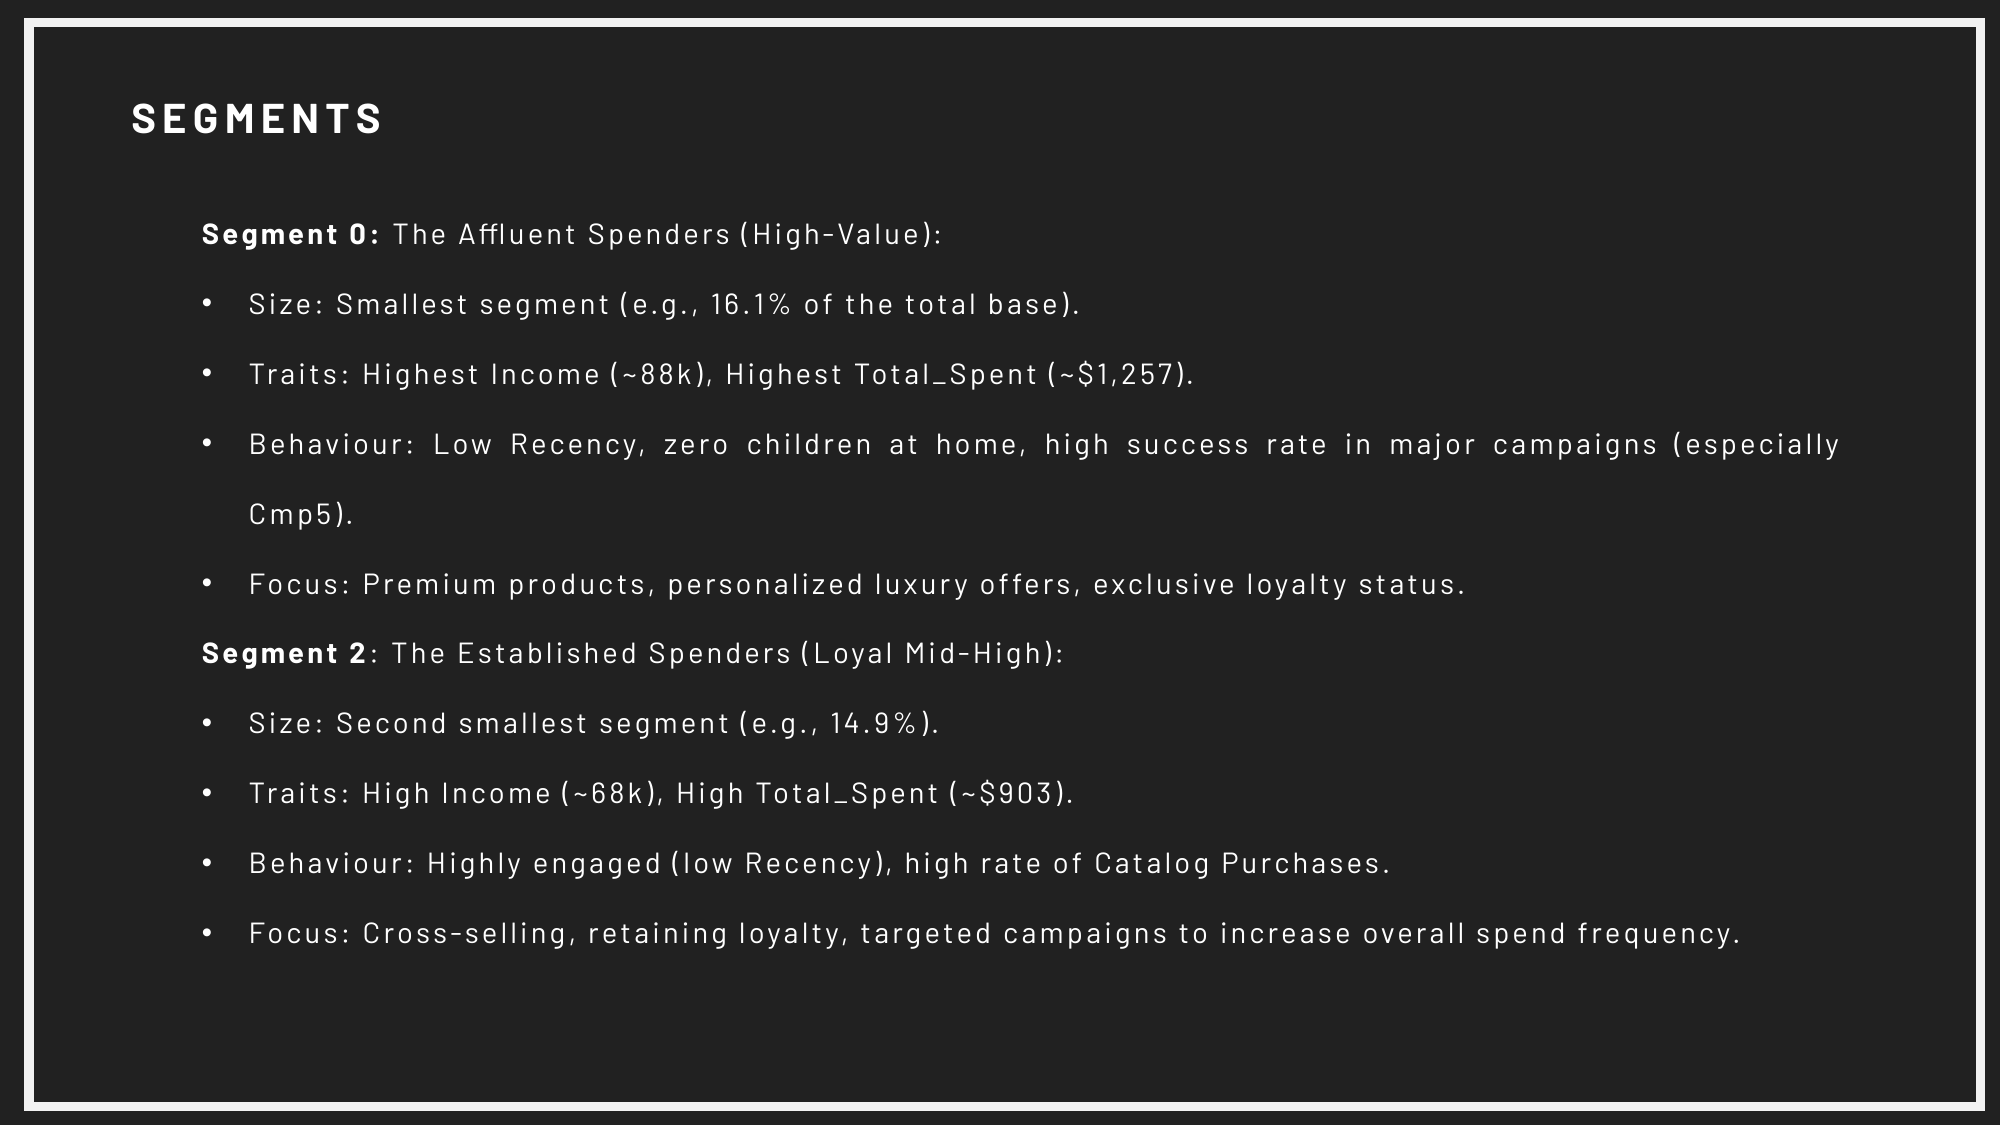

SEGMENTS
Segment 0: The Affluent Spenders (High-Value):
Size: Smallest segment (e.g., 16.1% of the total base).
Traits: Highest Income (~88k), Highest Total_Spent (~$1,257).
Behaviour: Low Recency, zero children at home, high success rate in major campaigns (especially Cmp5).
Focus: Premium products, personalized luxury offers, exclusive loyalty status.
Segment 2: The Established Spenders (Loyal Mid-High):
Size: Second smallest segment (e.g., 14.9%).
Traits: High Income (~68k), High Total_Spent (~$903).
Behaviour: Highly engaged (low Recency), high rate of Catalog Purchases.
Focus: Cross-selling, retaining loyalty, targeted campaigns to increase overall spend frequency.